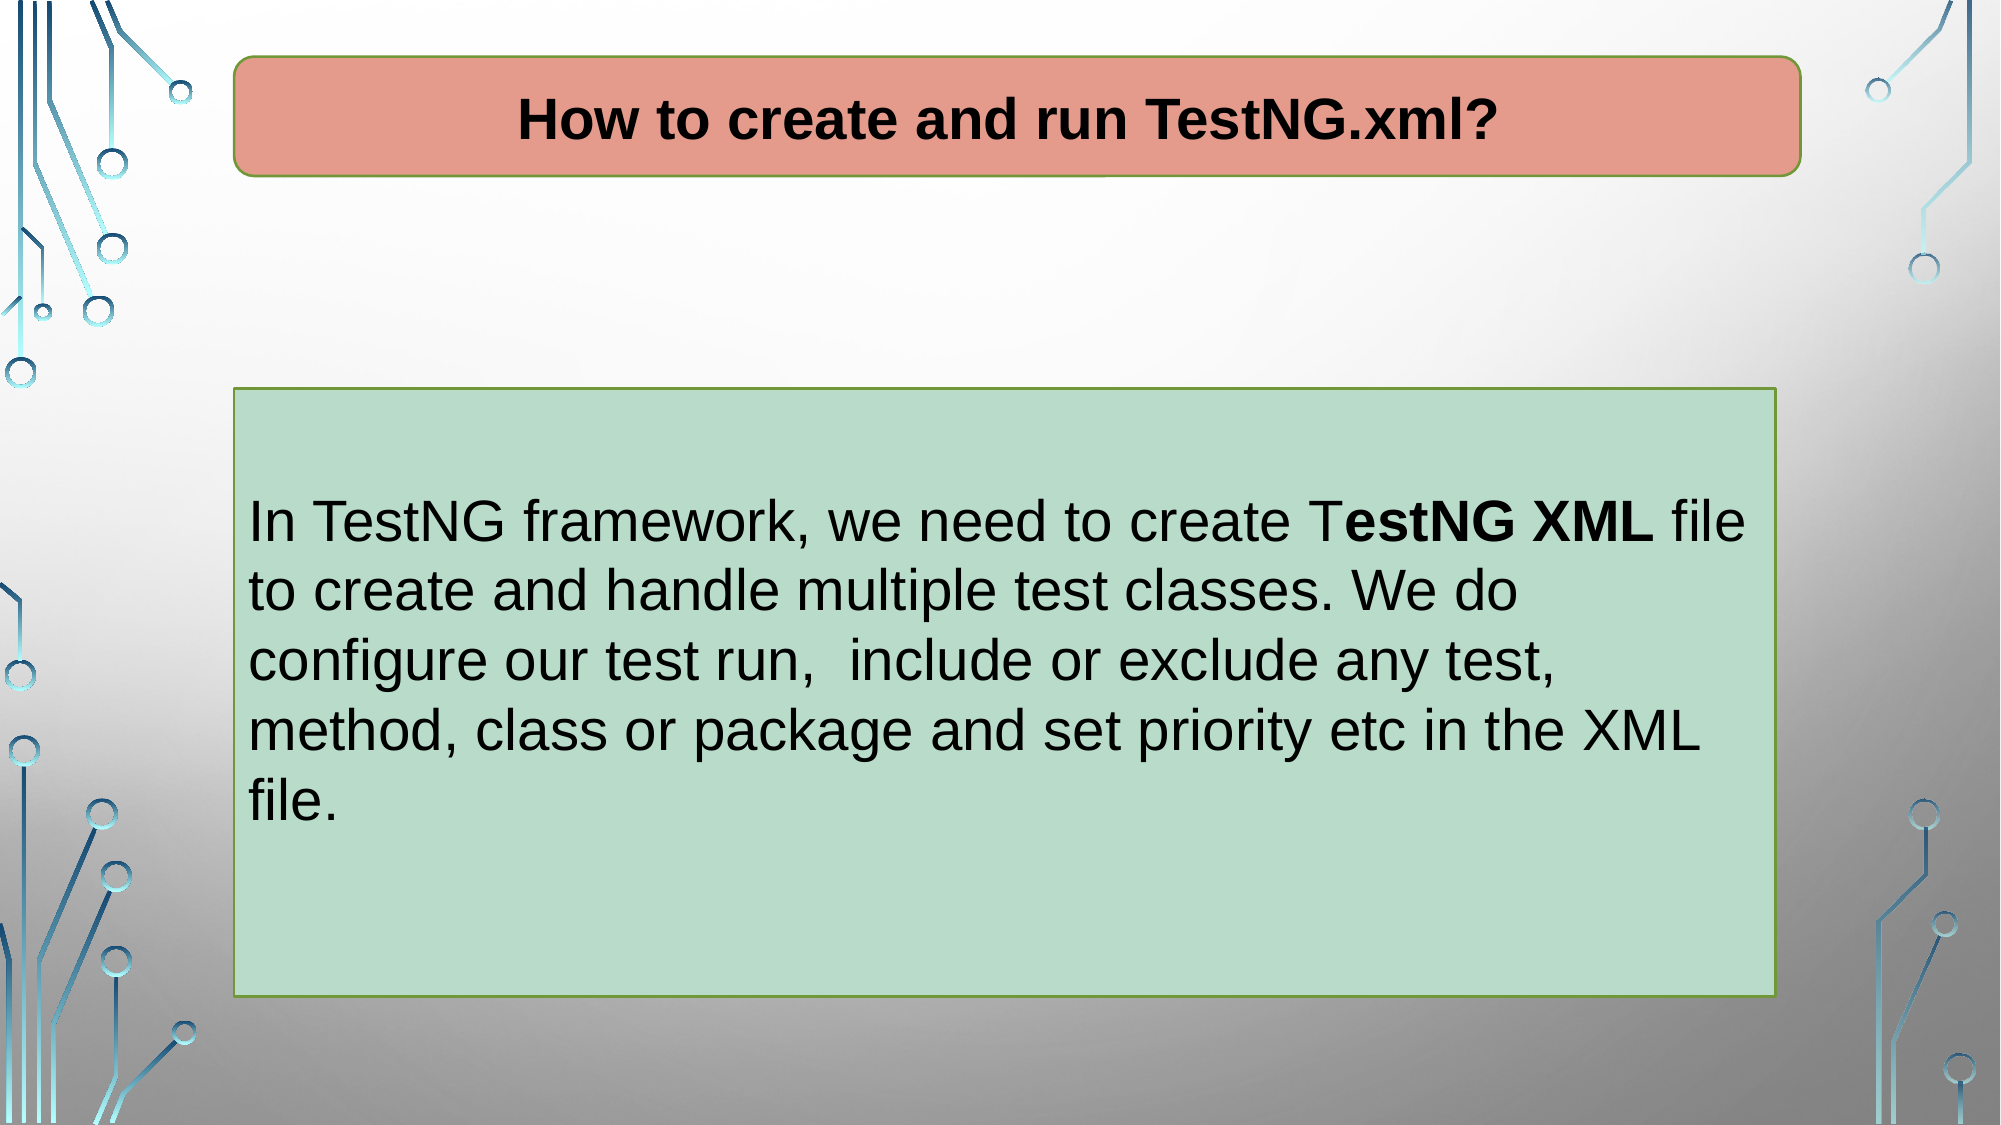

How to create and run TestNG.xml?
In TestNG framework, we need to create TestNG XML file to create and handle multiple test classes. We do configure our test run,  include or exclude any test, method, class or package and set priority etc in the XML file.